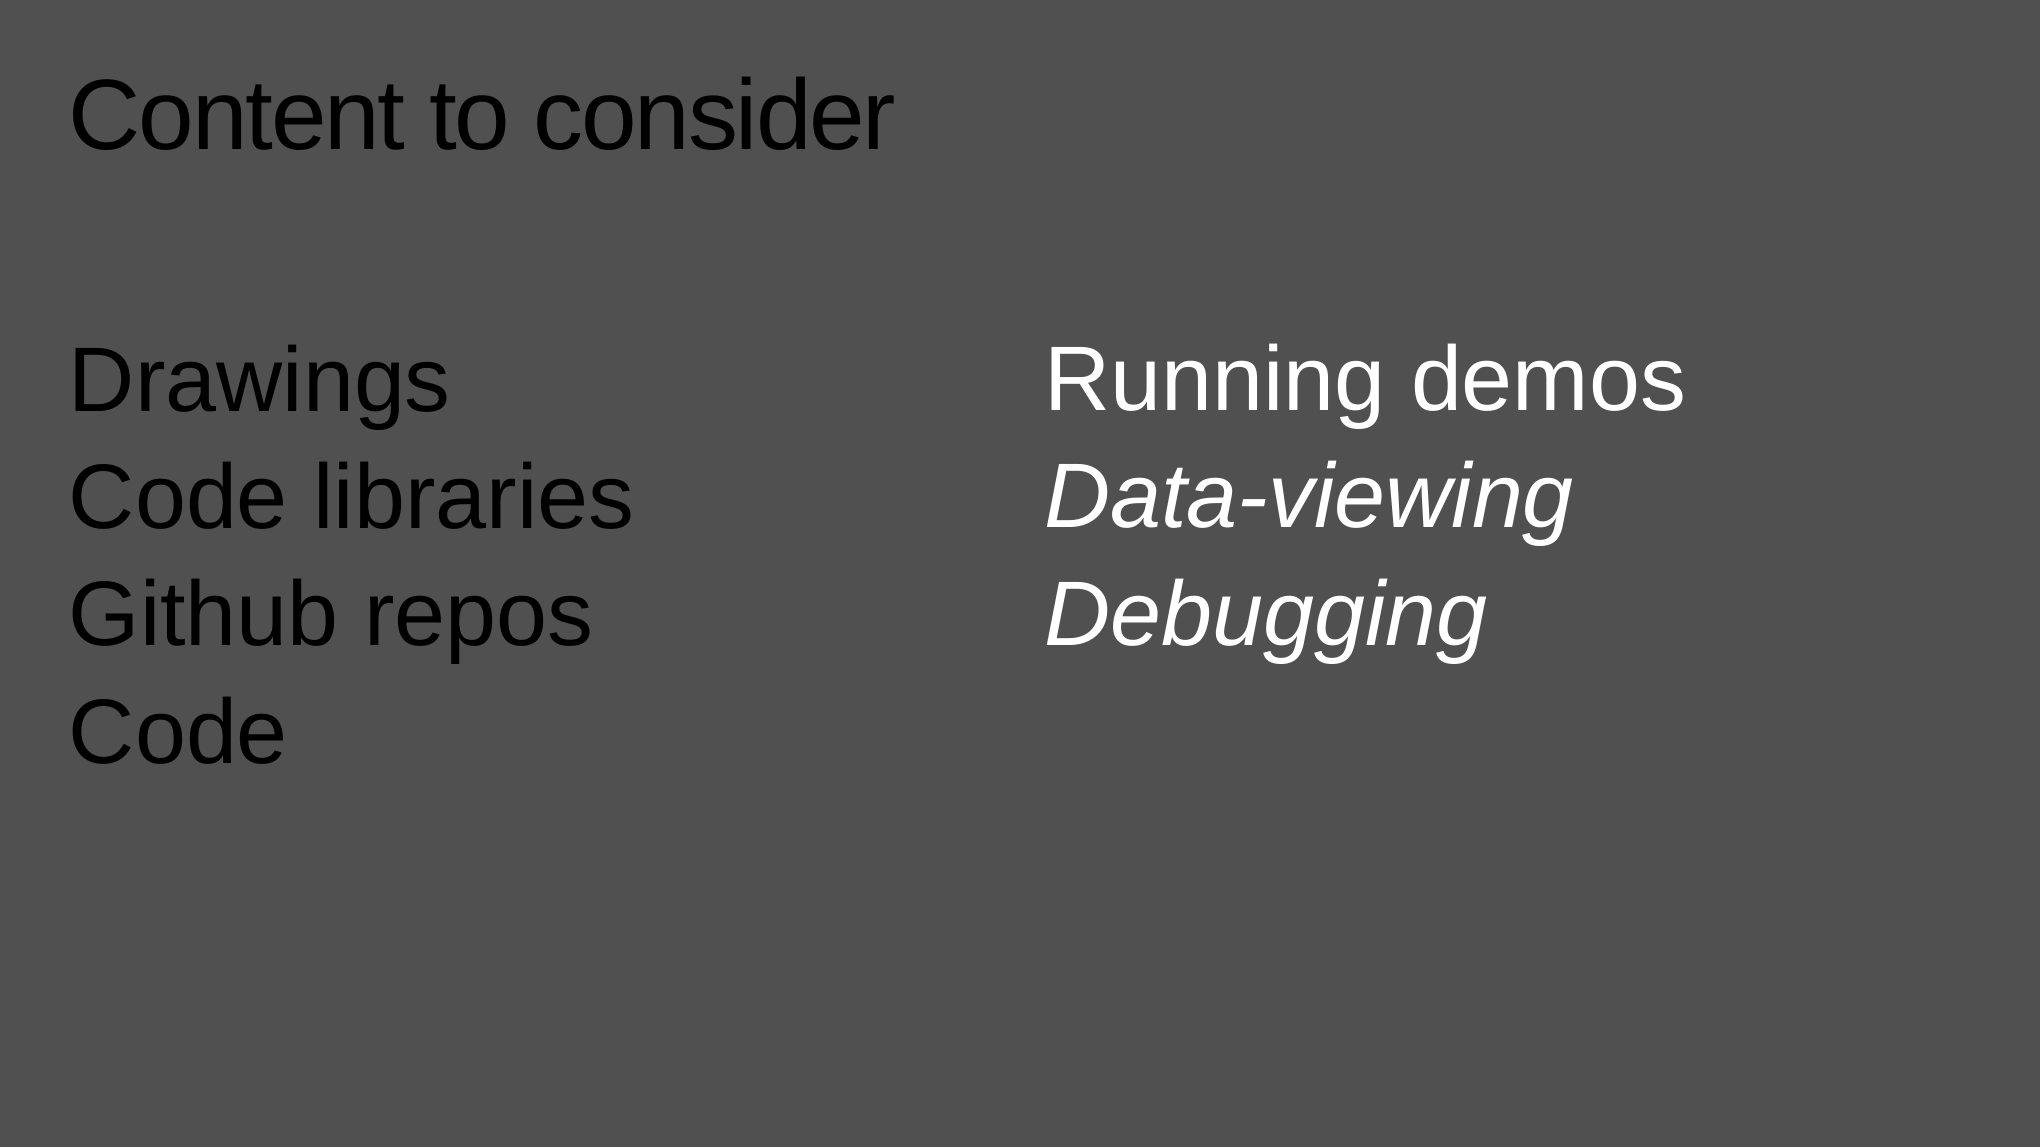

# Content to consider

Drawings
Code libraries
Github repos
Code
Running demos
Data-viewing
Debugging